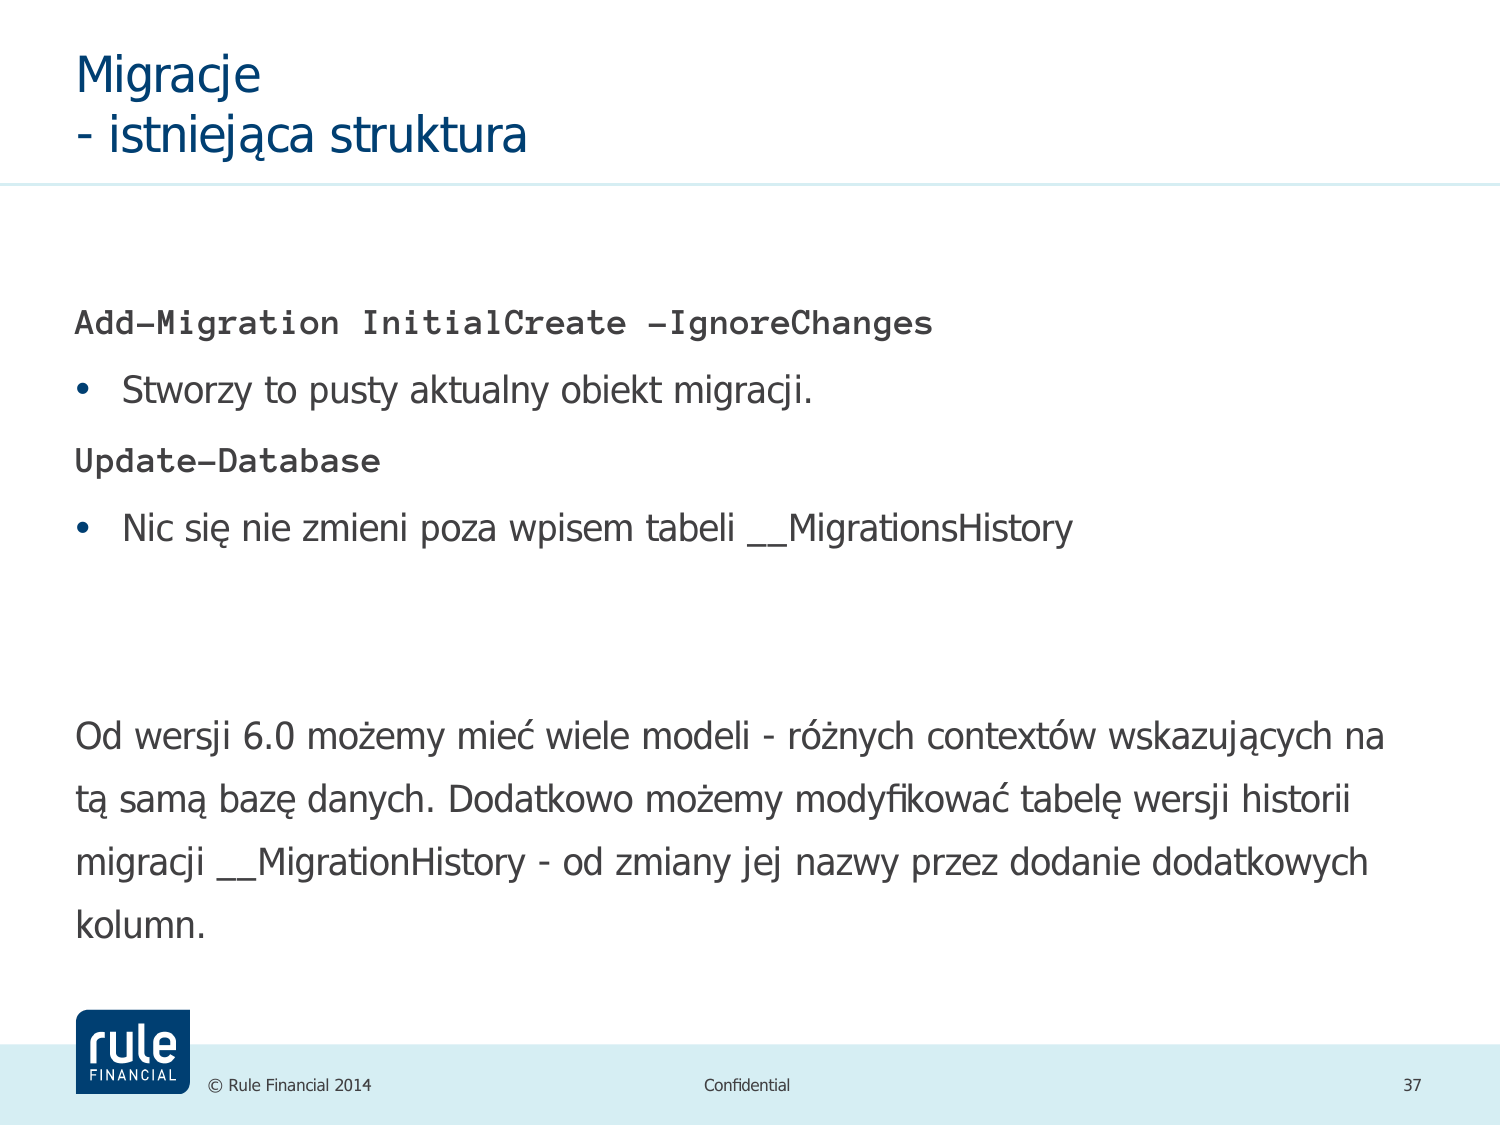

# Migracje - istniejąca struktura

Add-Migration InitialCreate –IgnoreChanges
Stworzy to pusty aktualny obiekt migracji.
Update-Database
Nic się nie zmieni poza wpisem tabeli __MigrationsHistory

Od wersji 6.0 możemy mieć wiele modeli - różnych contextów wskazujących na tą samą bazę danych. Dodatkowo możemy modyfikować tabelę wersji historii migracji __MigrationHistory - od zmiany jej nazwy przez dodanie dodatkowych kolumn.